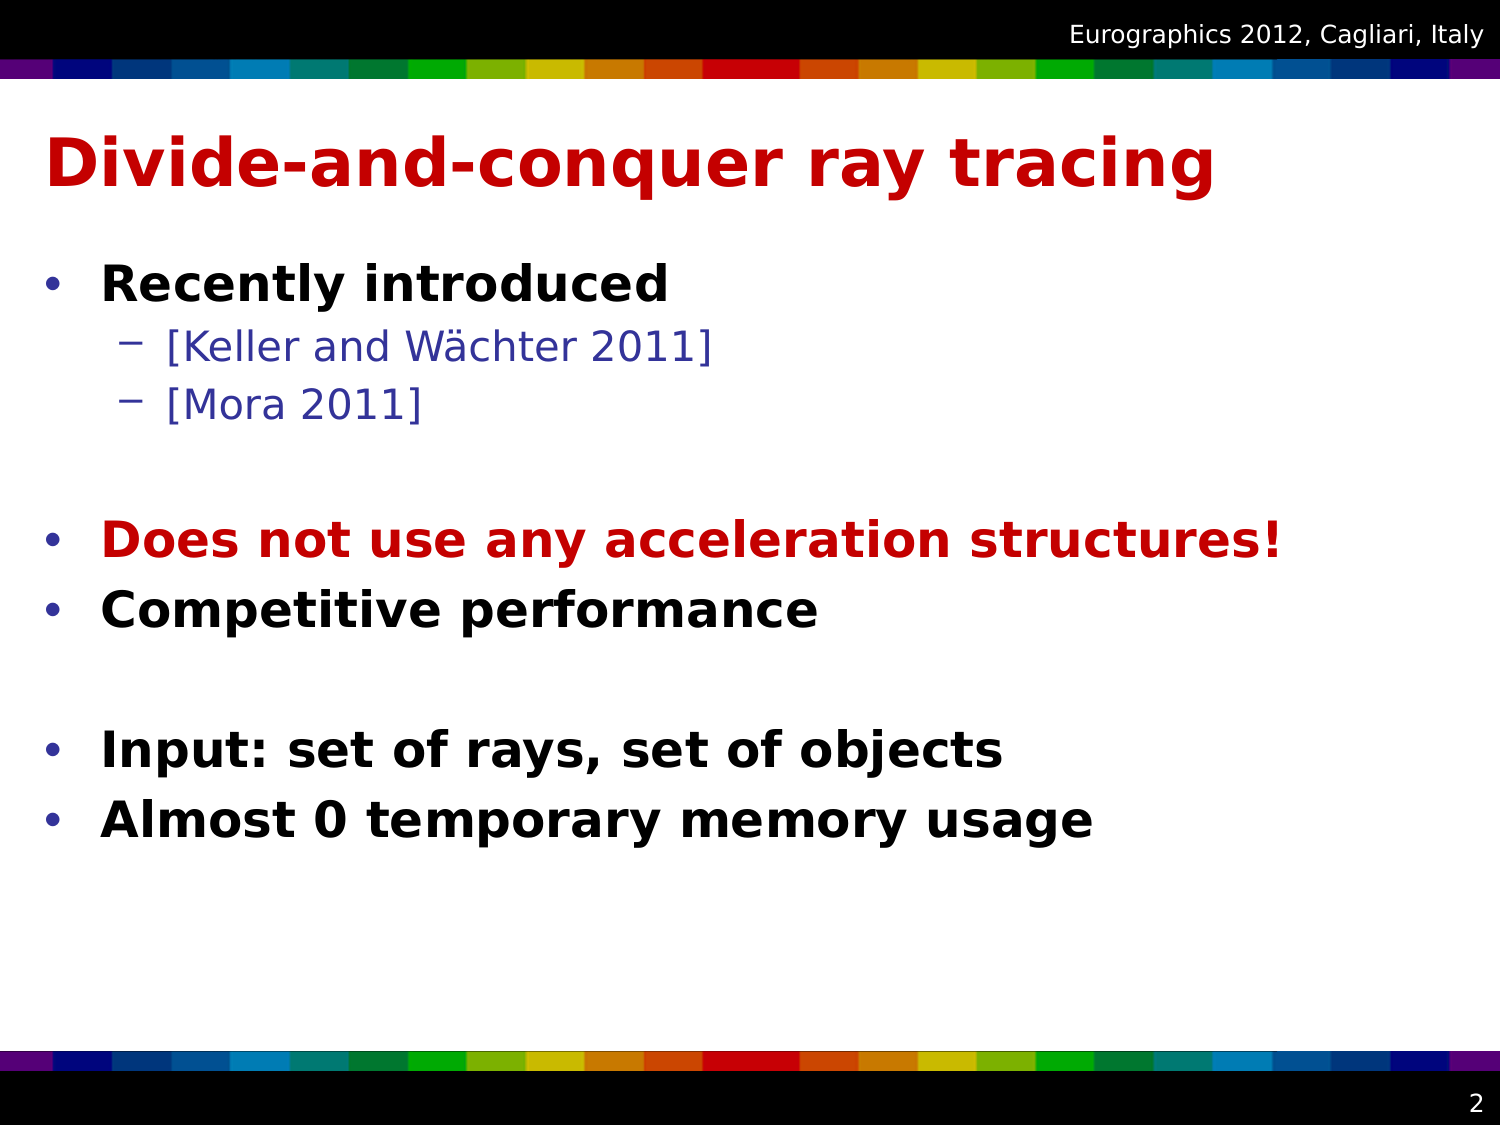

# Divide-and-conquer ray tracing
Recently introduced
[Keller and Wächter 2011]
[Mora 2011]

Does not use any acceleration structures!
Competitive performance

Input: set of rays, set of objects
Almost 0 temporary memory usage
2